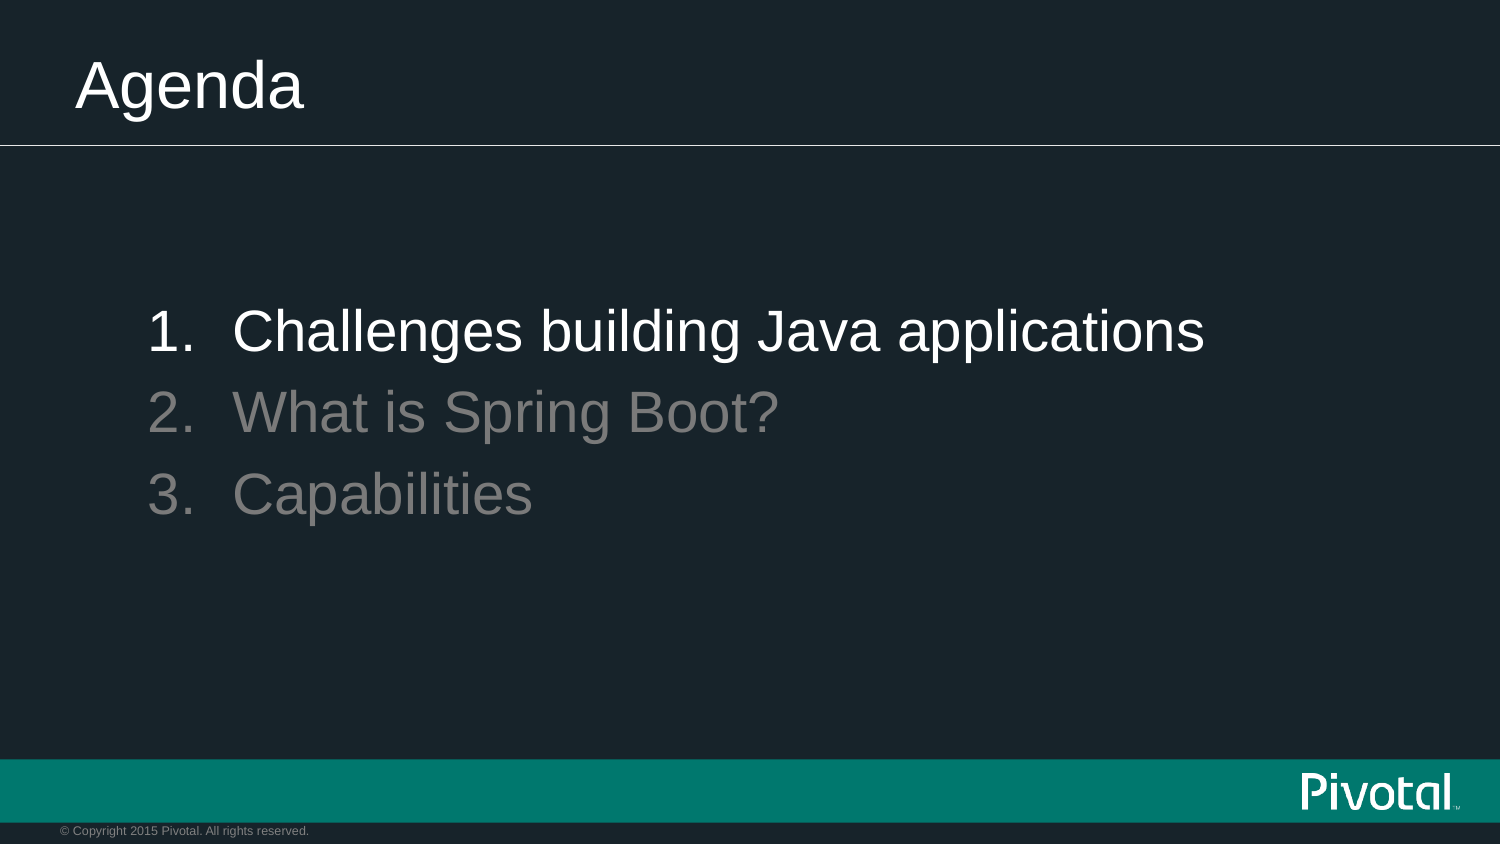

# Agenda
Challenges building Java applications
What is Spring Boot?
Capabilities